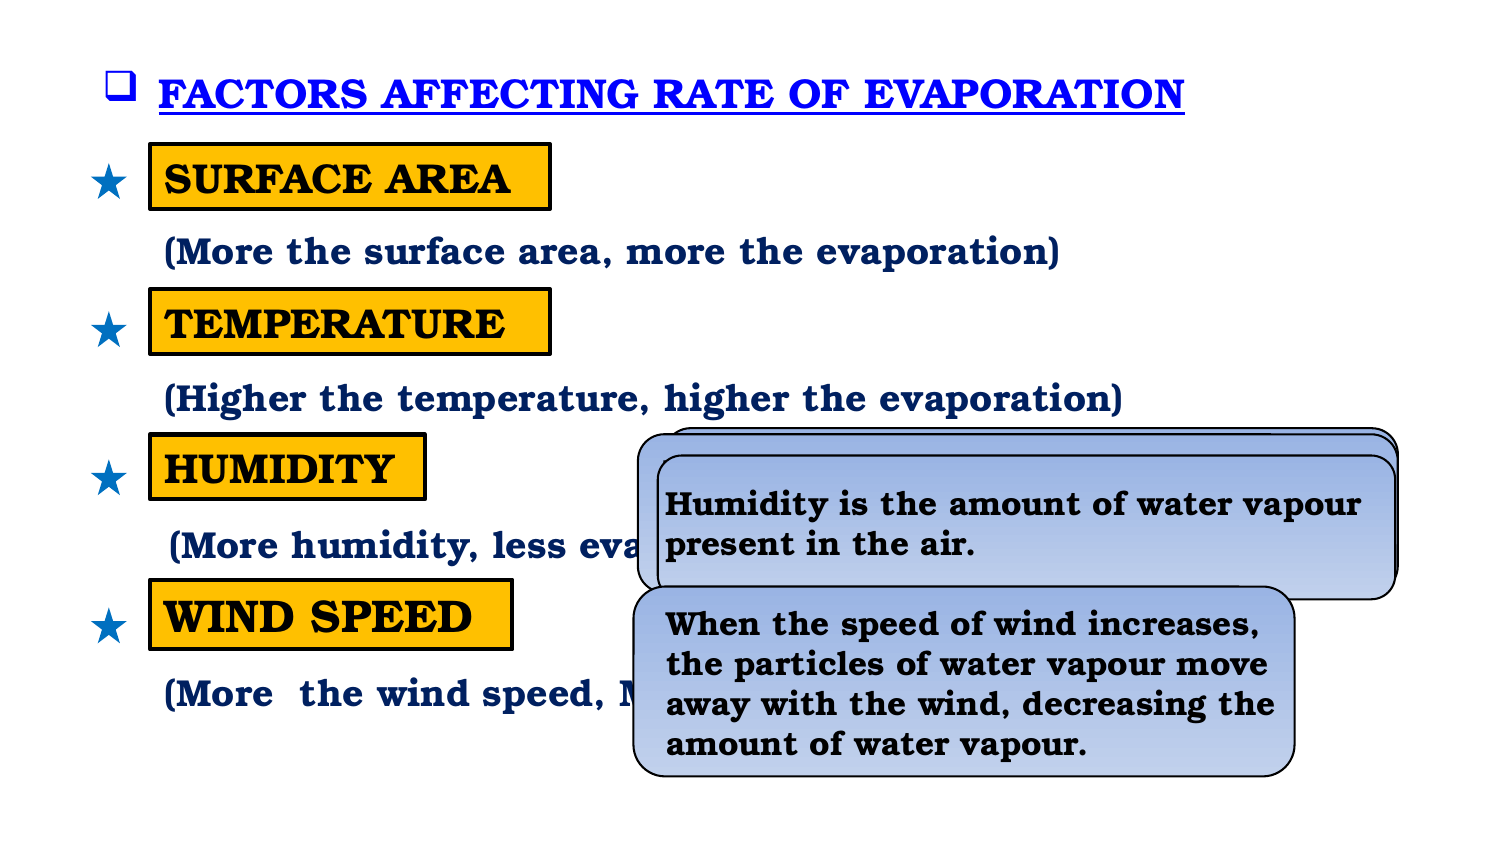

FACTORS AFFECTING RATE OF EVAPORATION
SURFACE AREA

(More the surface area, more the evaporation)
TEMPERATURE

(Higher the temperature, higher the evaporation)

HUMIDITY
When the humidity of air is low, then the rate of evaporation is high, and water evaporates more readily.
When the humidity of air is high, then the rate of evaporation is low, and water evaporates very slowly.

Humidity is the amount of water vapour present in the air.
(More humidity, less evaporation)
WIND SPEED

When the speed of wind increases, the particles of water vapour move away with the wind, decreasing the amount of water vapour.

(More  the wind speed, More the evaporation)